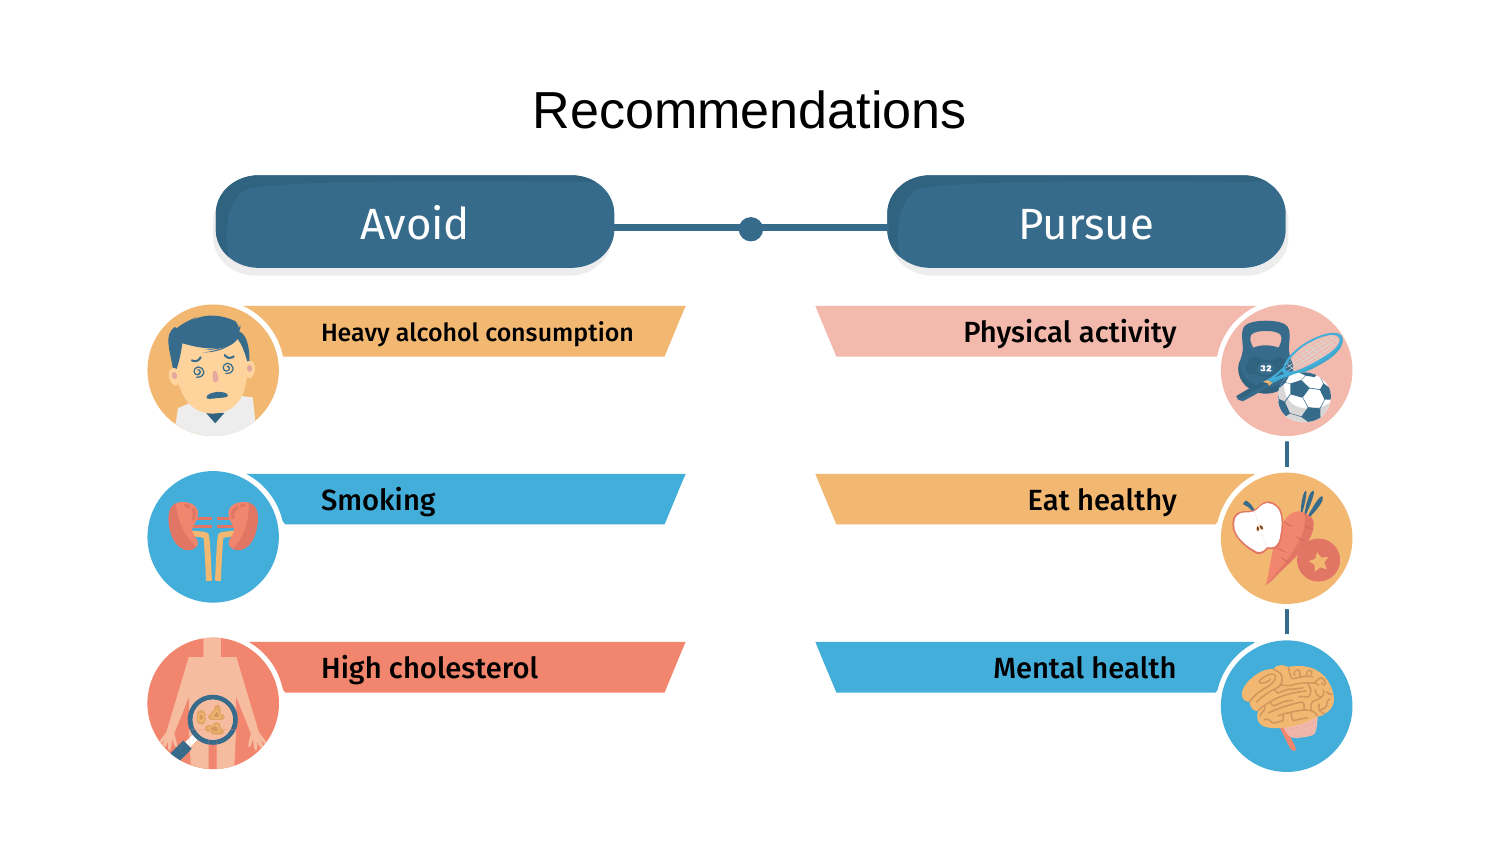

Recommendations
Avoid

Pursue

Physical activity
Heavy alcohol consumption

Smoking
Eat healthy

High cholesterol
Mental health